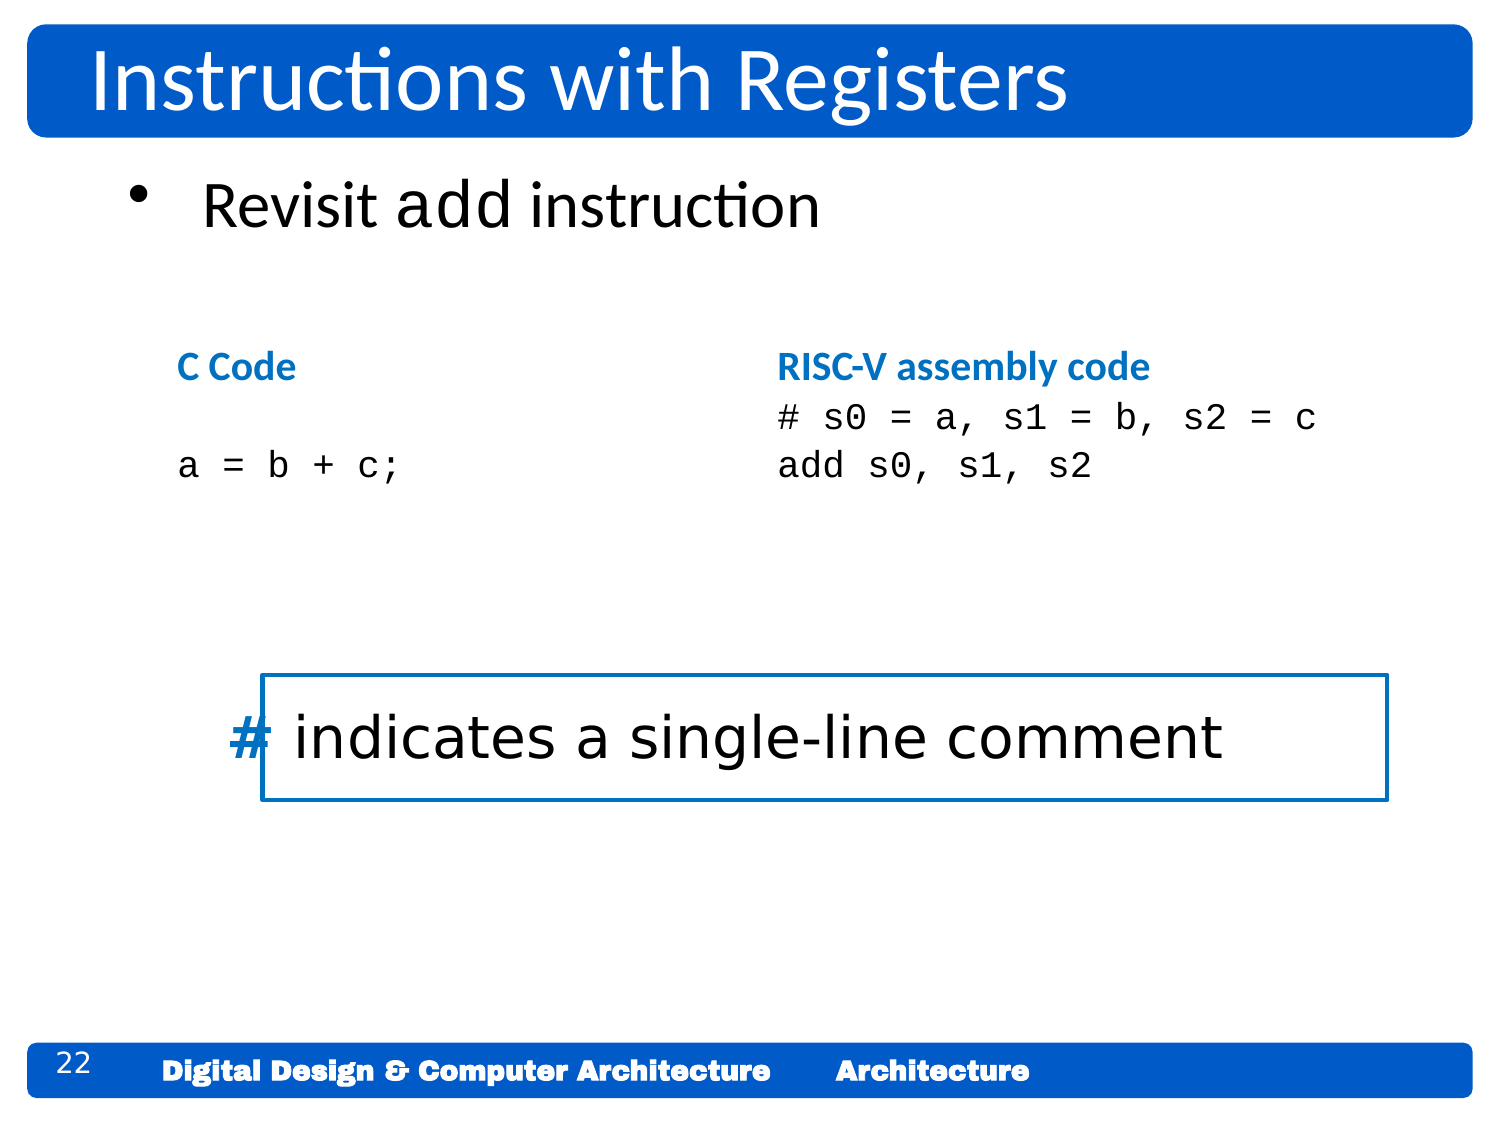

Instructions with Registers
Revisit add instruction

C Code

a = b + c;
RISC-V assembly code
# s0 = a, s1 = b, s2 = c
add s0, s1, s2

# indicates a single-line comment
22